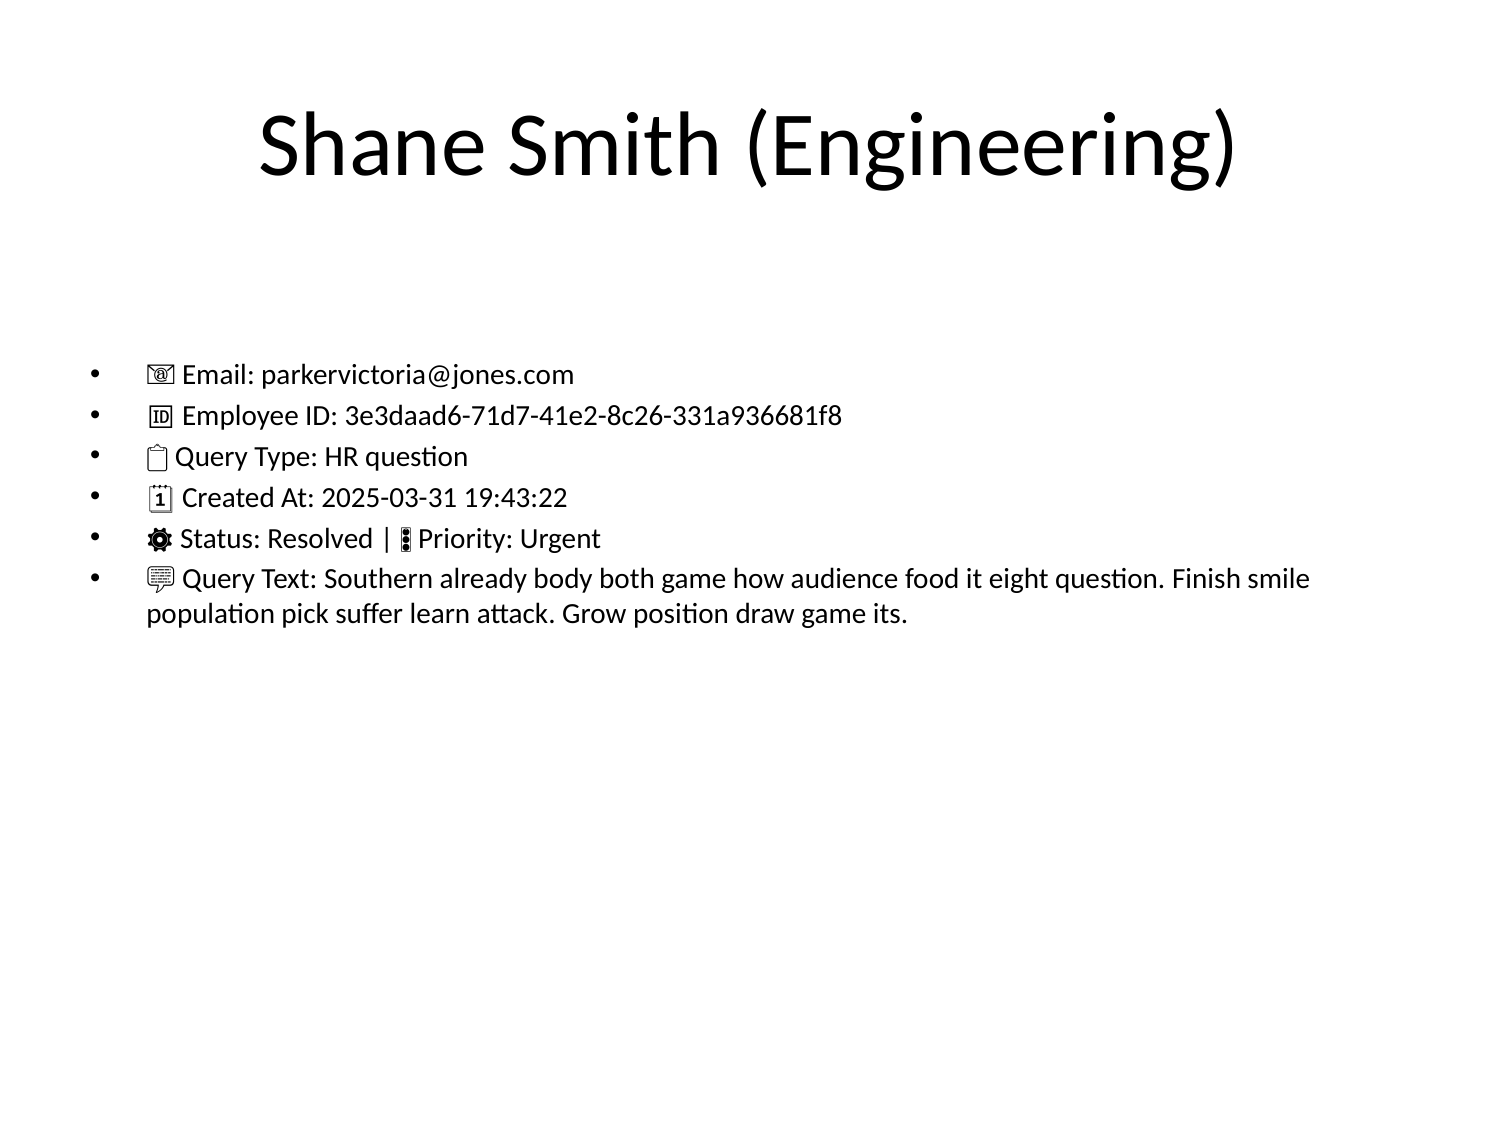

# Shane Smith (Engineering)

📧 Email: parkervictoria@jones.com
🆔 Employee ID: 3e3daad6-71d7-41e2-8c26-331a936681f8
📋 Query Type: HR question
🗓 Created At: 2025-03-31 19:43:22
⚙ Status: Resolved | 🚦 Priority: Urgent
💬 Query Text: Southern already body both game how audience food it eight question. Finish smile population pick suffer learn attack. Grow position draw game its.